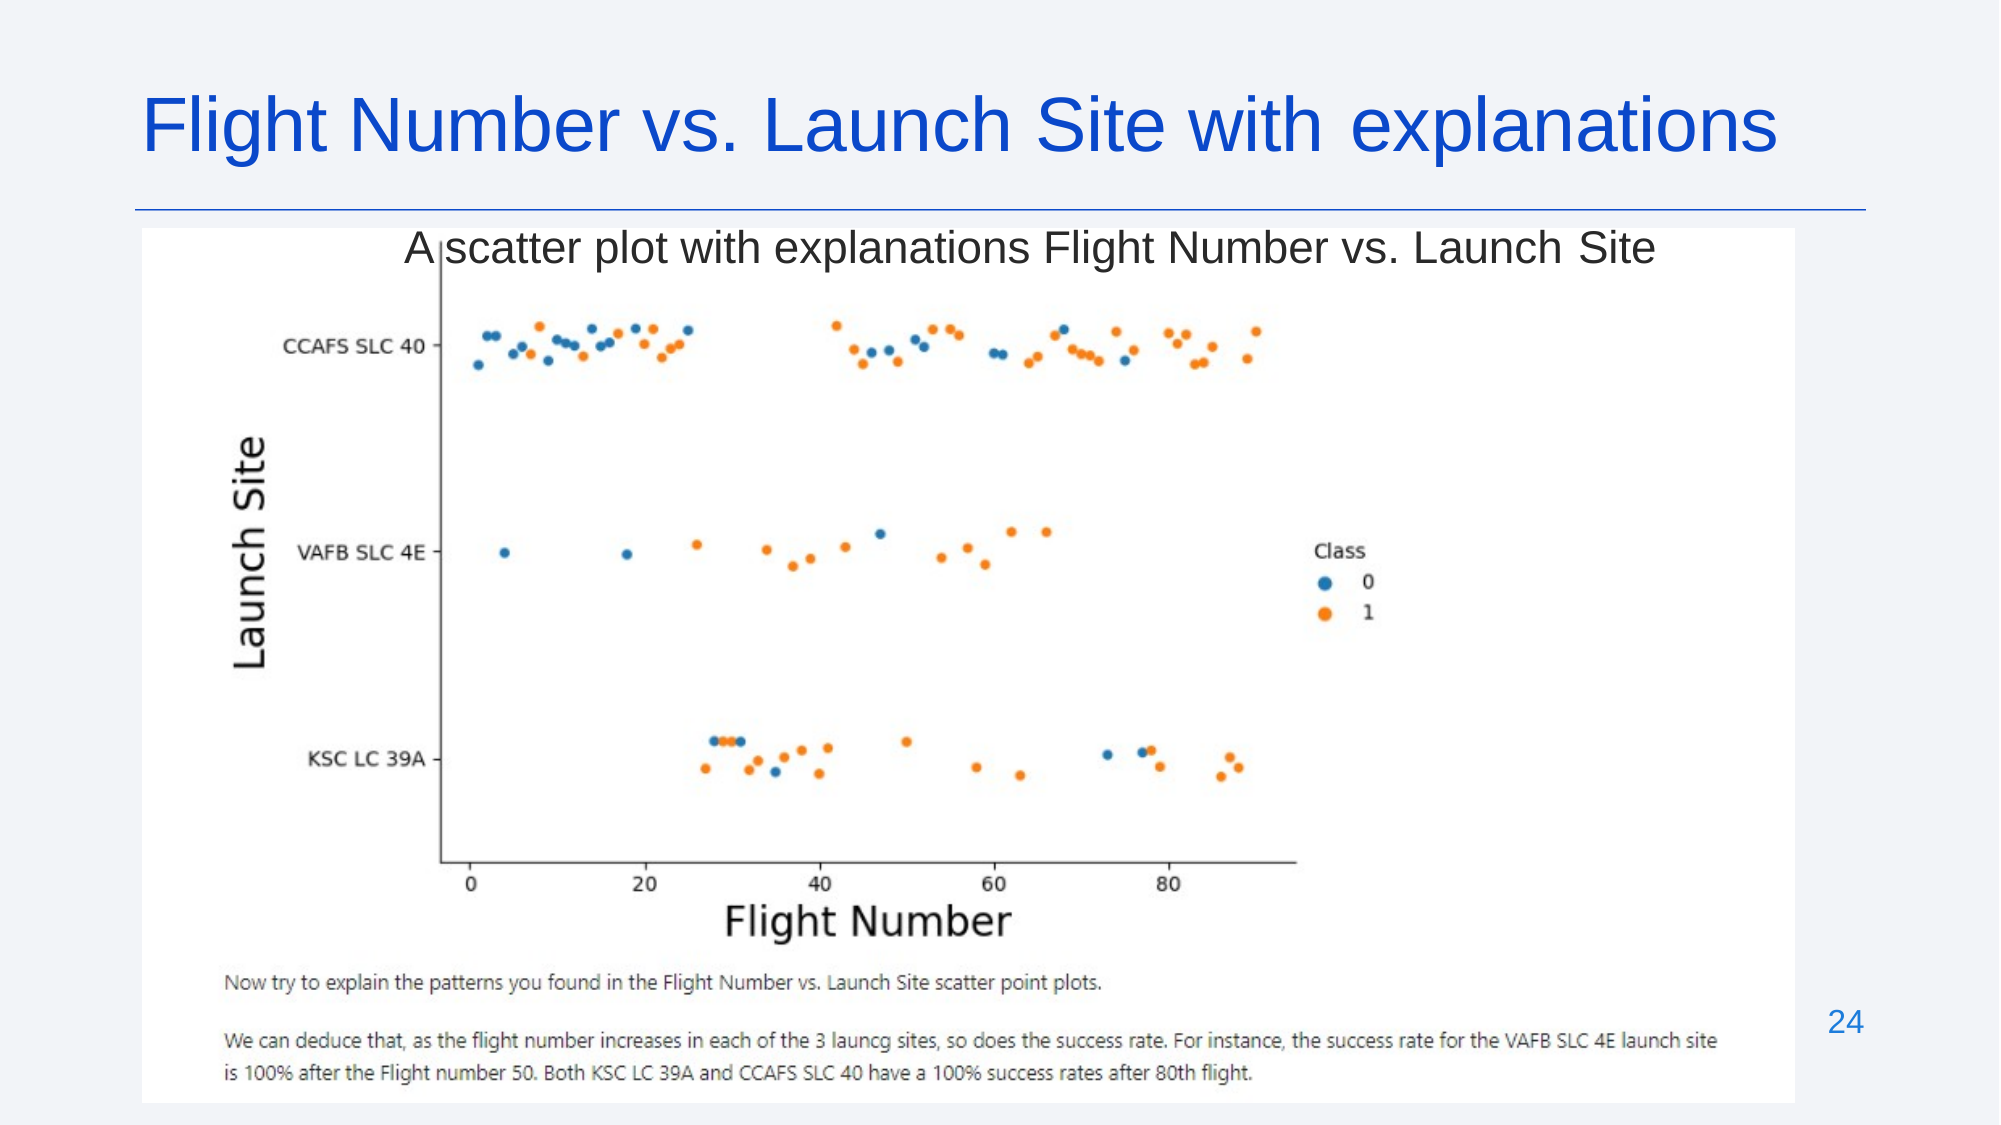

Flight Number vs. Launch Site with explanations
A scatter plot with explanations Flight Number vs. Launch Site

24